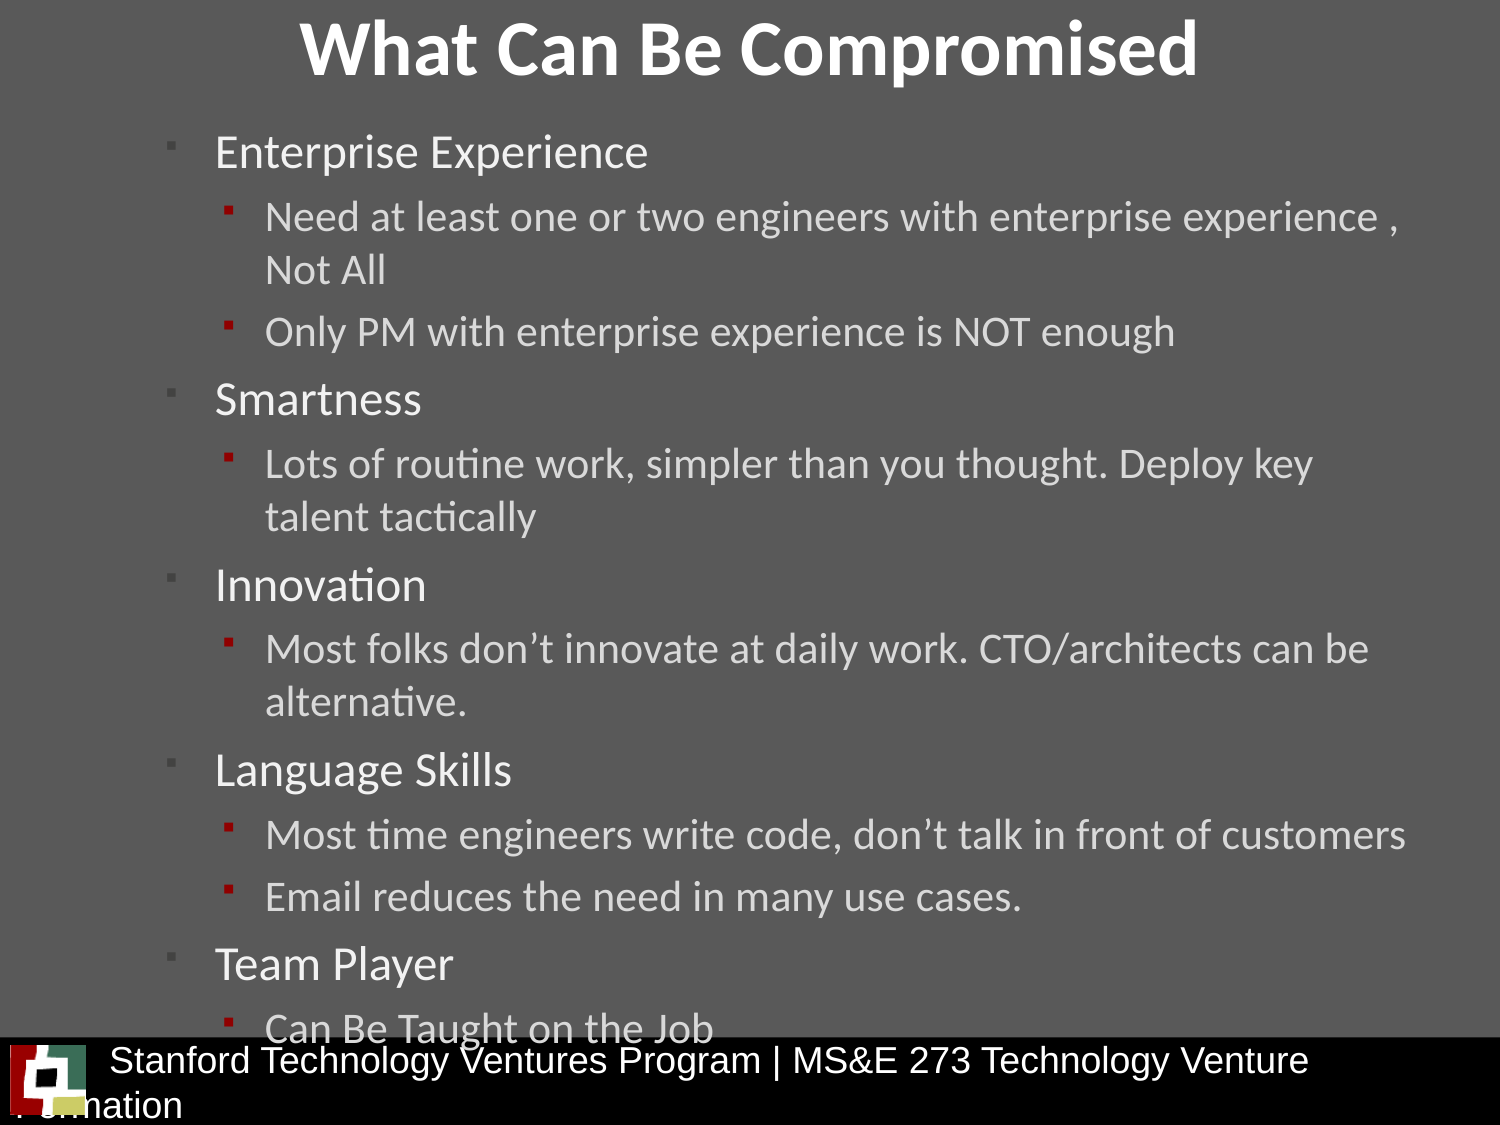

# What Can Be Compromised
Enterprise Experience
Need at least one or two engineers with enterprise experience , Not All
Only PM with enterprise experience is NOT enough
Smartness
Lots of routine work, simpler than you thought. Deploy key talent tactically
Innovation
Most folks don’t innovate at daily work. CTO/architects can be alternative.
Language Skills
Most time engineers write code, don’t talk in front of customers
Email reduces the need in many use cases.
Team Player
Can Be Taught on the Job